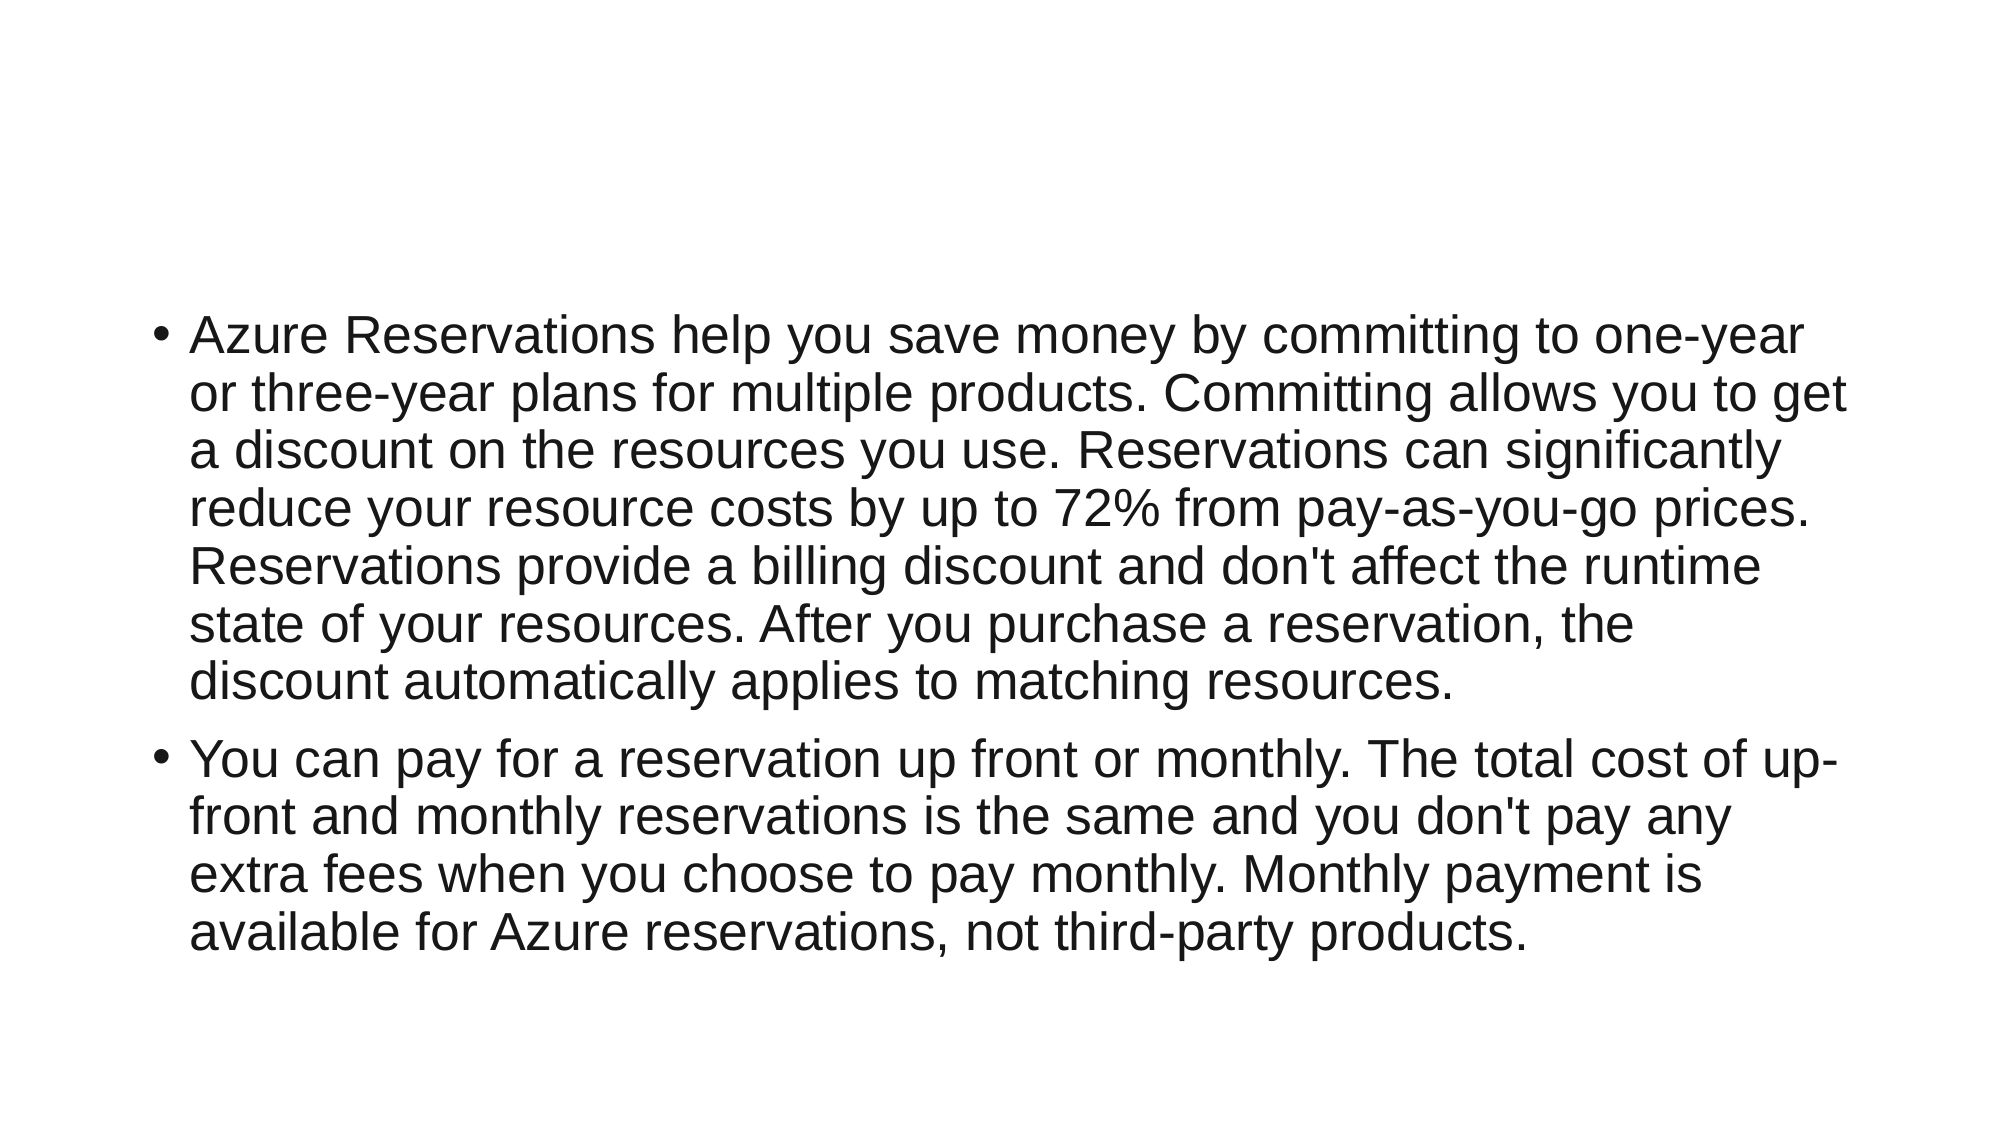

#
Azure Reservations help you save money by committing to one-year or three-year plans for multiple products. Committing allows you to get a discount on the resources you use. Reservations can significantly reduce your resource costs by up to 72% from pay-as-you-go prices. Reservations provide a billing discount and don't affect the runtime state of your resources. After you purchase a reservation, the discount automatically applies to matching resources.
You can pay for a reservation up front or monthly. The total cost of up-front and monthly reservations is the same and you don't pay any extra fees when you choose to pay monthly. Monthly payment is available for Azure reservations, not third-party products.